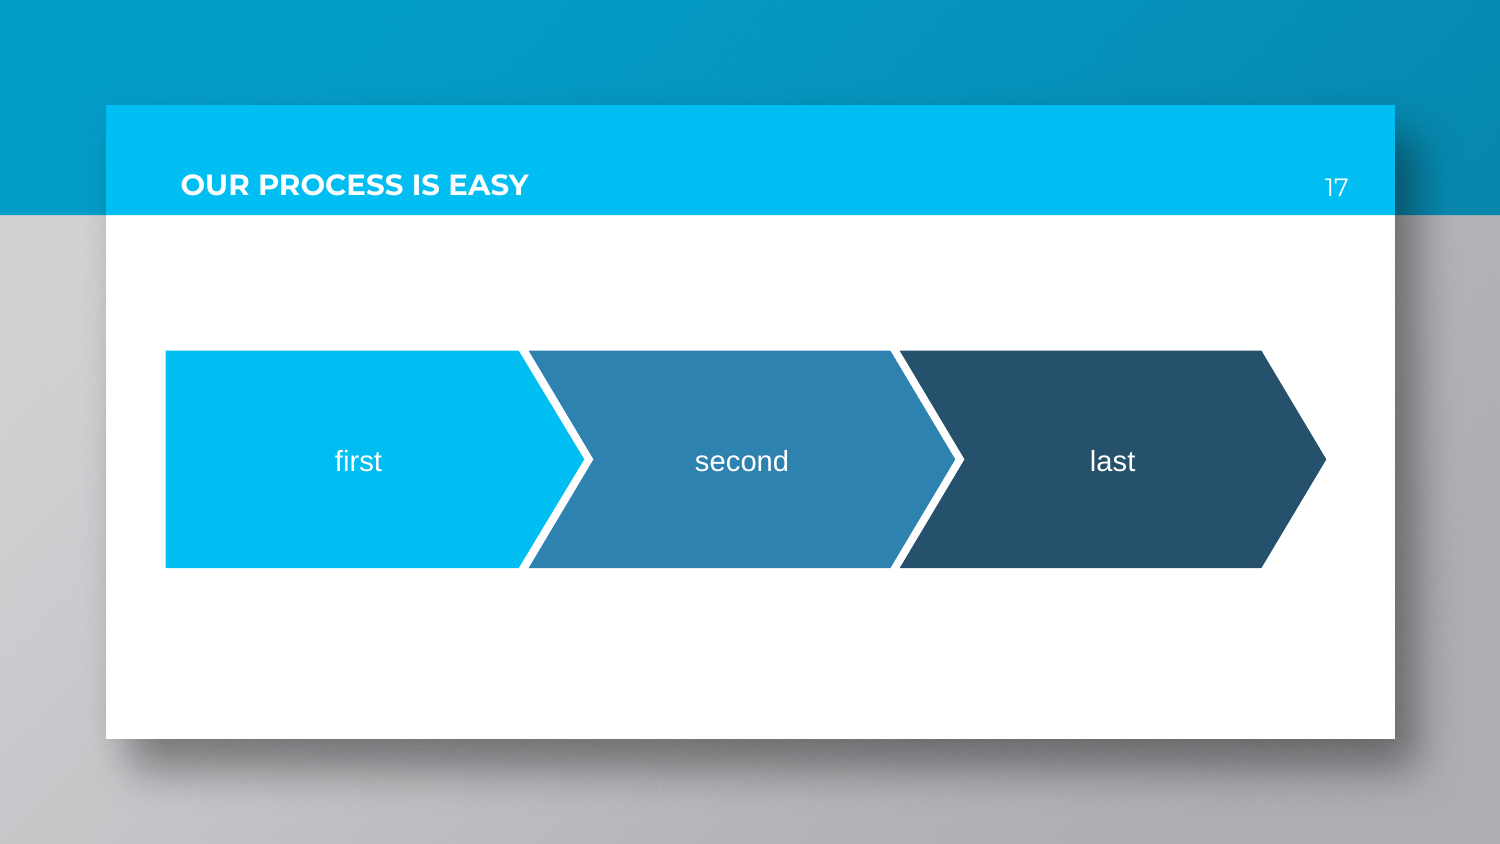

# OUR PROCESS IS EASY
17
first
second
last